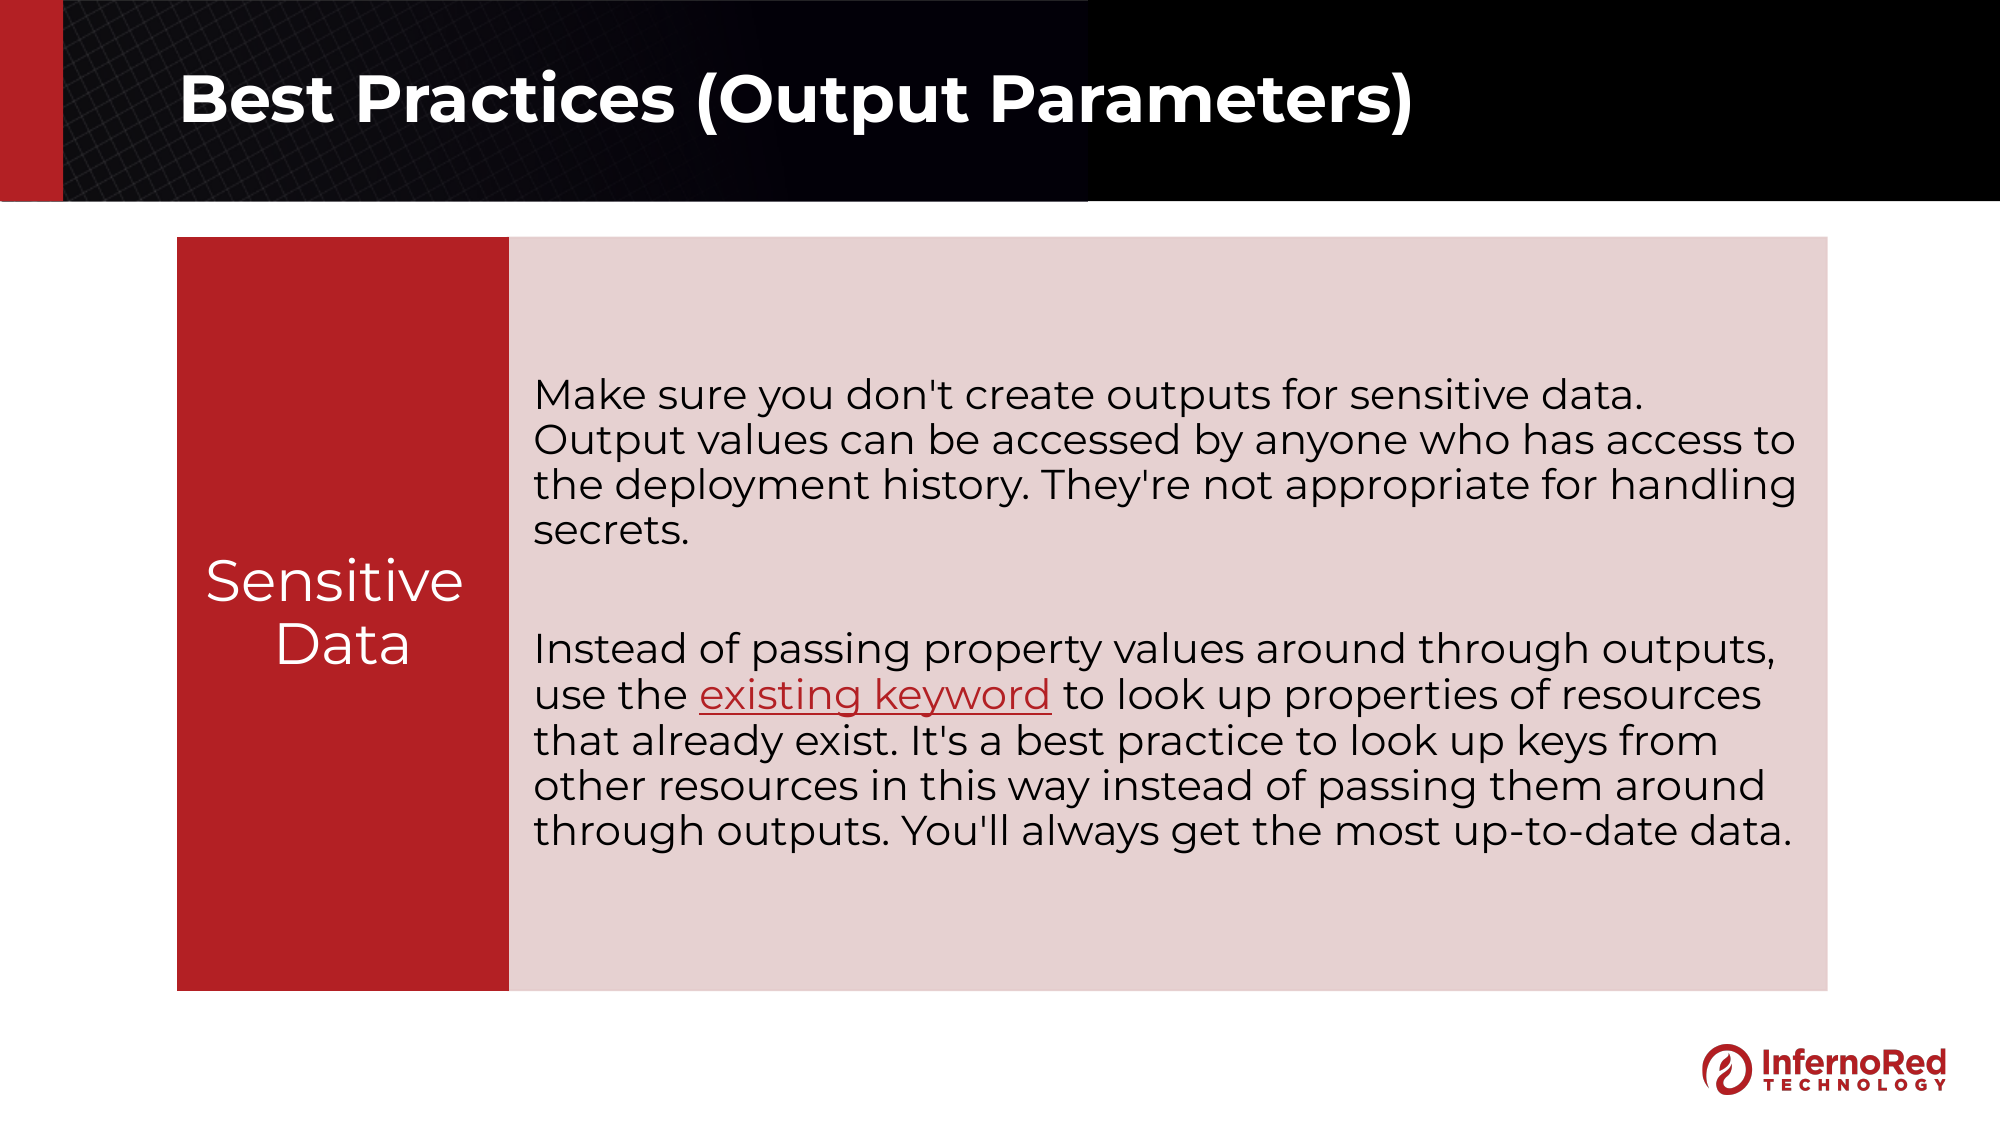

Best Practices (Output Parameters)
Make sure you don't create outputs for sensitive data. Output values can be accessed by anyone who has access to the deployment history. They're not appropriate for handling secrets.

Instead of passing property values around through outputs, use the existing keyword to look up properties of resources that already exist. It's a best practice to look up keys from other resources in this way instead of passing them around through outputs. You'll always get the most up-to-date data.
Sensitive
Data